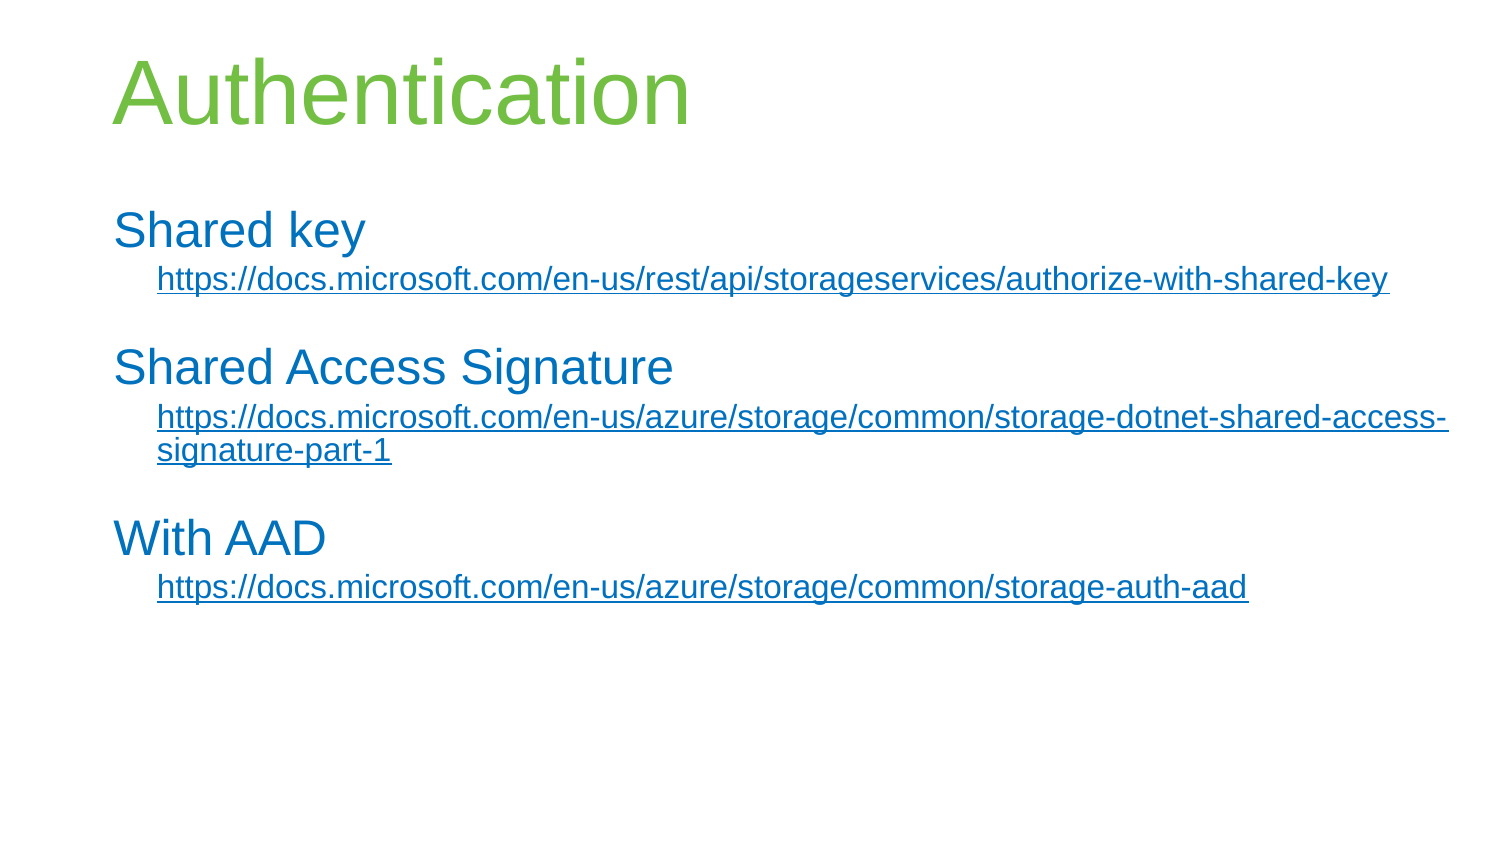

# Authentication
Shared key
https://docs.microsoft.com/en-us/rest/api/storageservices/authorize-with-shared-key
Shared Access Signature
https://docs.microsoft.com/en-us/azure/storage/common/storage-dotnet-shared-access-signature-part-1
With AAD
https://docs.microsoft.com/en-us/azure/storage/common/storage-auth-aad